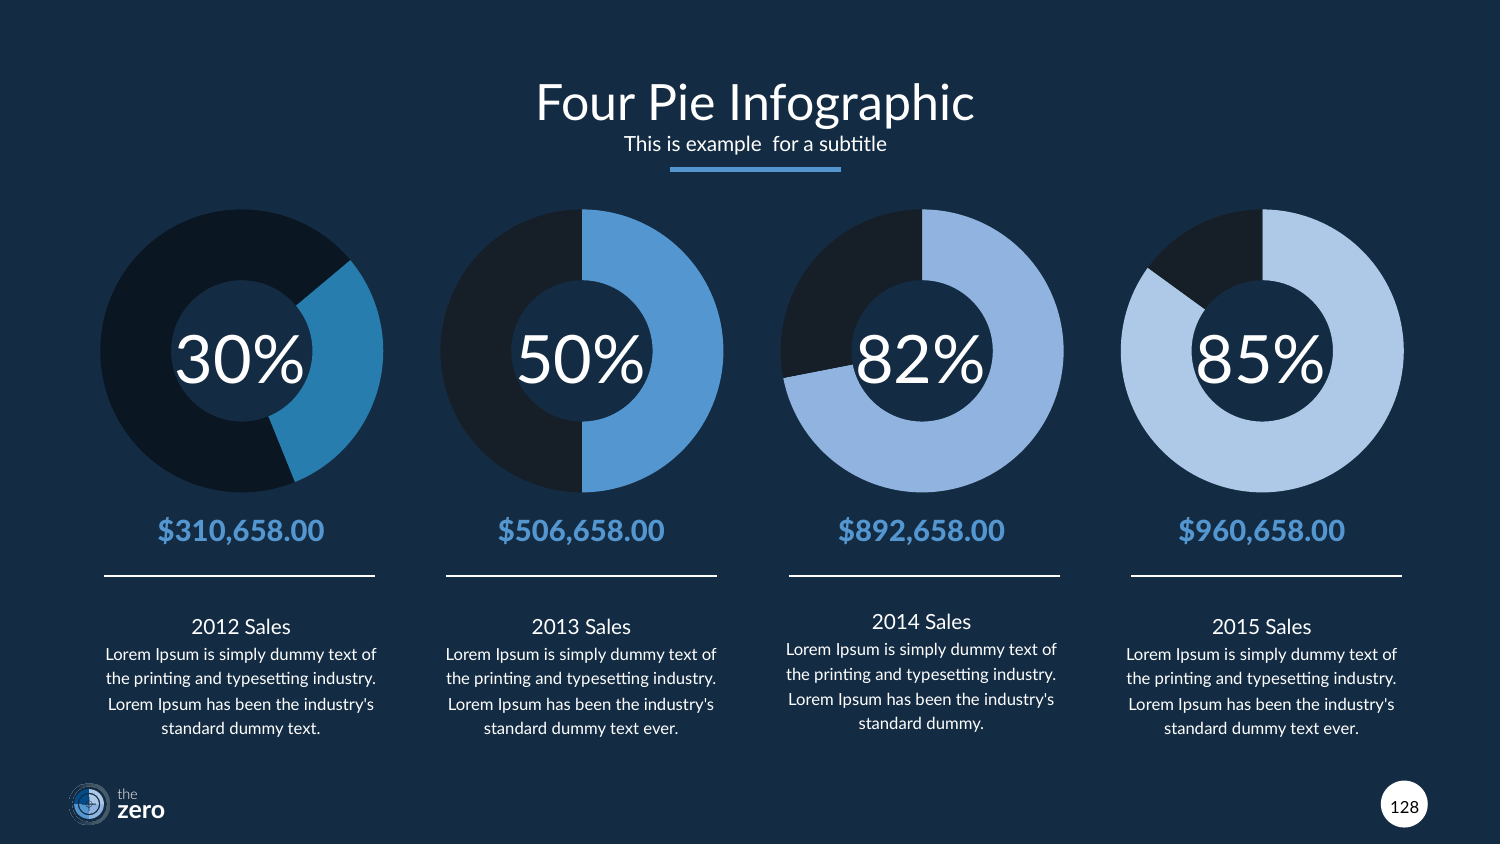

Four Pie Infographic
This is example  for a subtitle

### Chart

| Category | Sales |
|---|---|
| 1st Qtr | 3.0 |
| 2nd Qtr | 7.0 |

### Chart

| Category | Sales |
|---|---|
| 1st Qtr | 5.0 |
| 2nd Qtr | 5.0 |

### Chart

| Category | Sales |
|---|---|
| 1st Qtr | 8.2 |
| 2nd Qtr | 3.2 |

### Chart

| Category | Sales |
|---|---|
| 1st Qtr | 8.5 |
| 2nd Qtr | 1.5 |
30%
50%
82%
85%
$310,658.00

2012 Sales
Lorem Ipsum is simply dummy text of the printing and typesetting industry. Lorem Ipsum has been the industry's standard dummy text.
$506,658.00

2013 Sales
Lorem Ipsum is simply dummy text of the printing and typesetting industry. Lorem Ipsum has been the industry's standard dummy text ever.
$892,658.00

2014 Sales
Lorem Ipsum is simply dummy text of the printing and typesetting industry. Lorem Ipsum has been the industry's standard dummy.
$960,658.00

2015 Sales
Lorem Ipsum is simply dummy text of the printing and typesetting industry. Lorem Ipsum has been the industry's standard dummy text ever.

the
128
zero